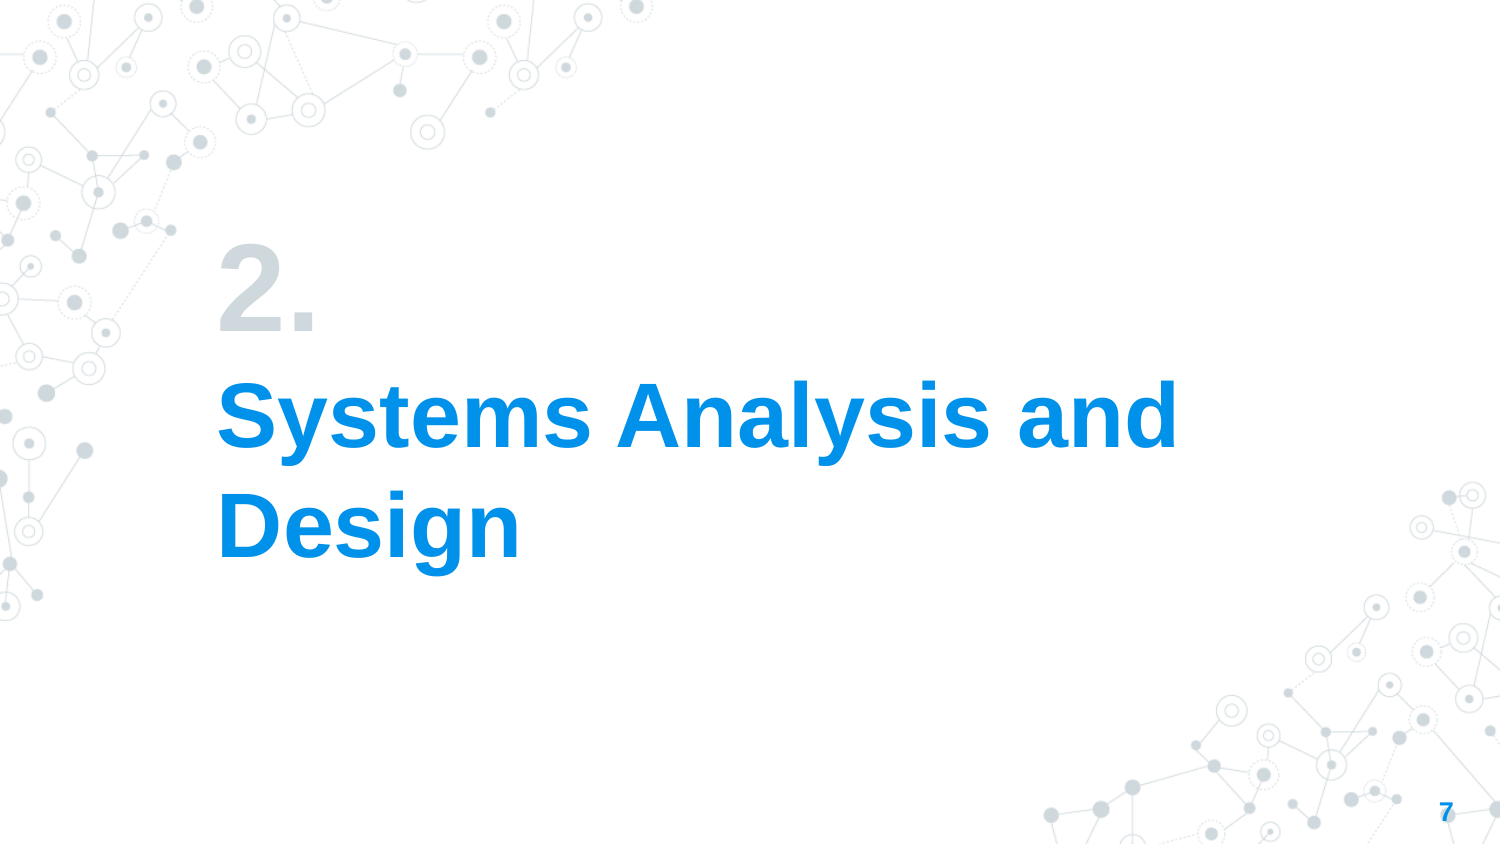

# 2.
Systems Analysis and Design
7